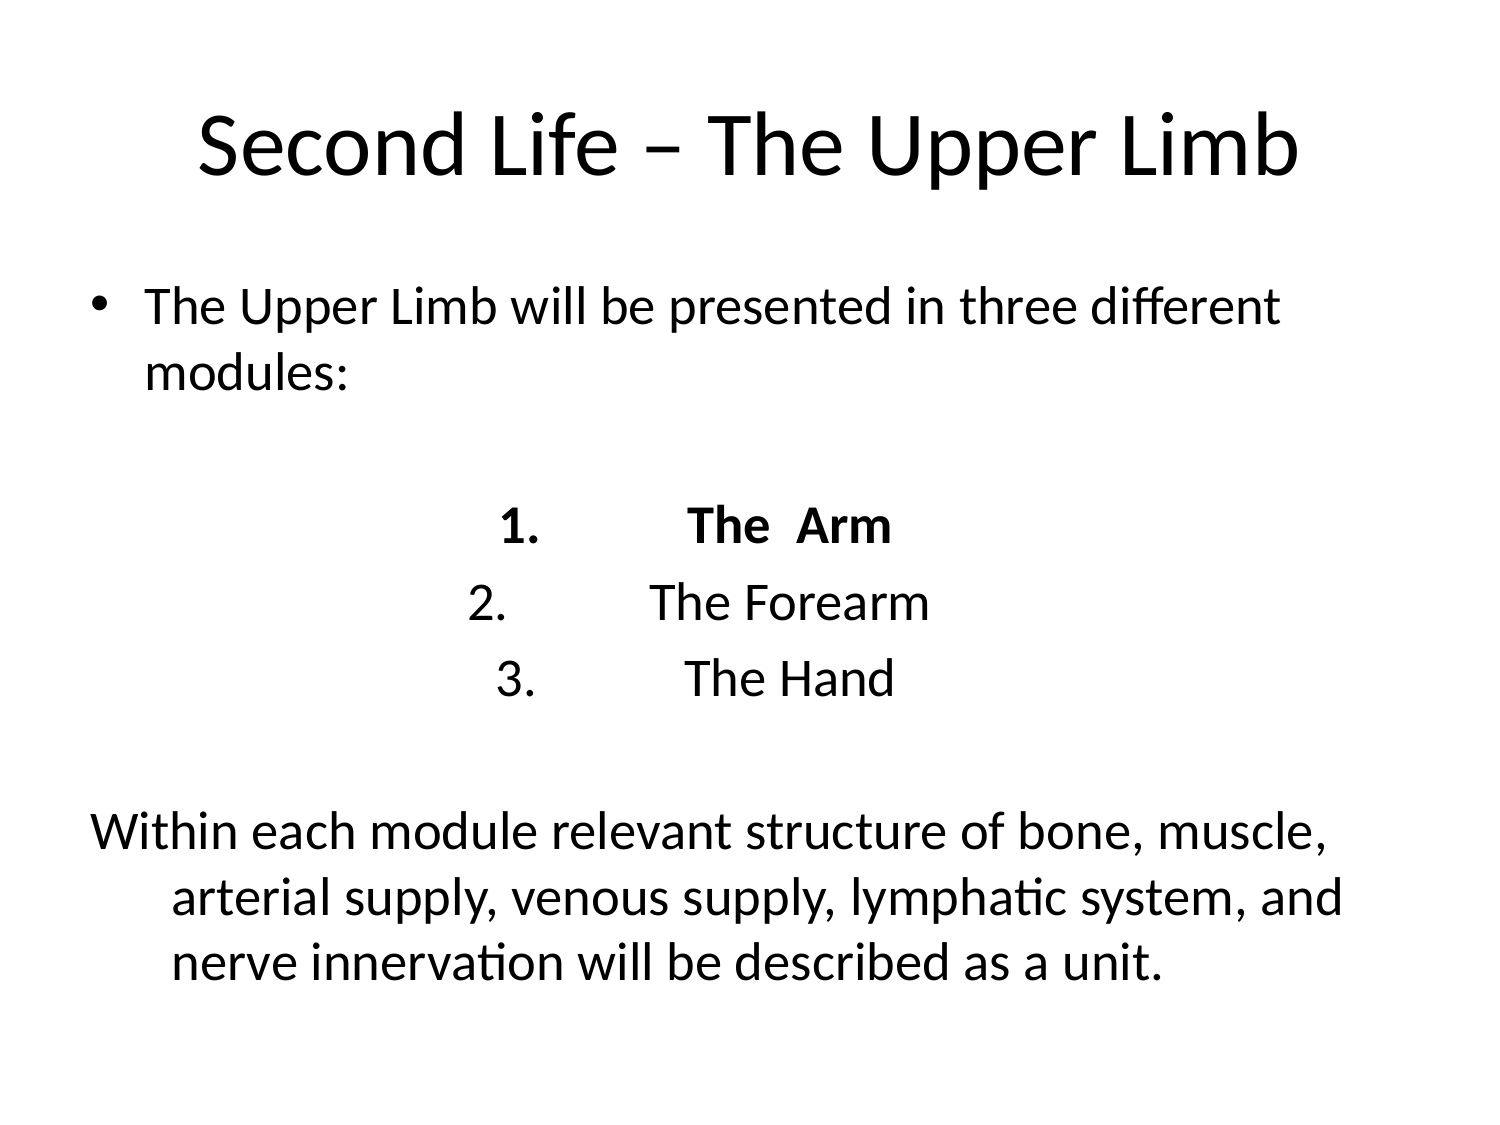

# Second Life – The Upper Limb
The Upper Limb will be presented in three different modules:

The  Arm
The Forearm
The Hand

Within each module relevant structure of bone, muscle, arterial supply, venous supply, lymphatic system, and nerve innervation will be described as a unit.